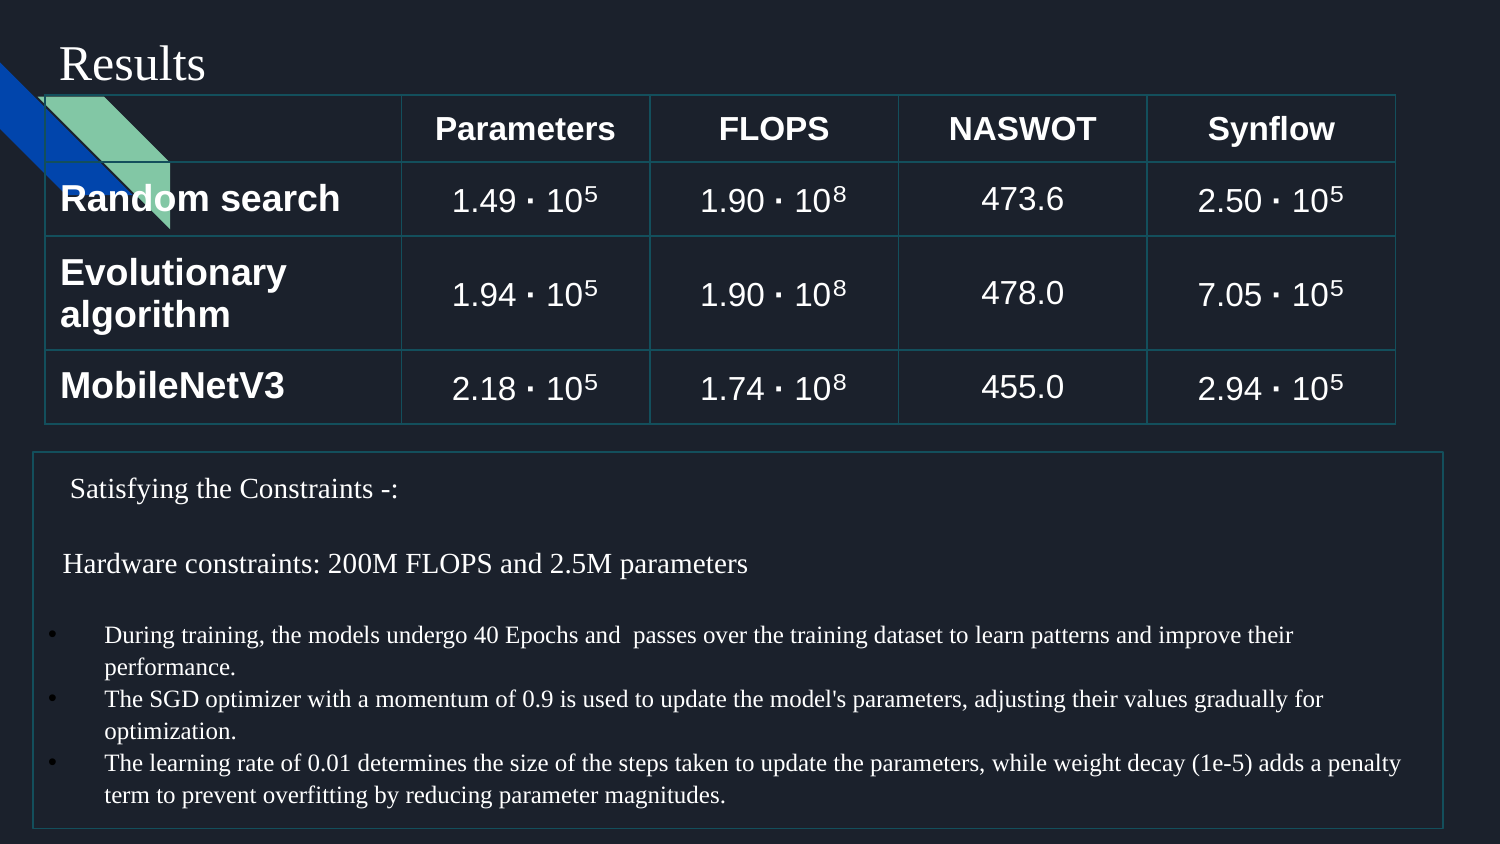

# Results
|  | Parameters | FLOPS | NASWOT | Synflow |
| --- | --- | --- | --- | --- |
| Random search | 1.49 · 10⁵ | 1.90 · 10⁸ | 473.6 | 2.50 · 10⁵ |
| Evolutionary algorithm | 1.94 · 10⁵ | 1.90 · 10⁸ | 478.0 | 7.05 · 10⁵ |
| MobileNetV3 | 2.18 · 10⁵ | 1.74 · 10⁸ | 455.0 | 2.94 · 10⁵ |
   Satisfying the Constraints -:

  Hardware constraints: 200M FLOPS and 2.5M parameters

During training, the models undergo 40 Epochs and  passes over the training dataset to learn patterns and improve their performance.
The SGD optimizer with a momentum of 0.9 is used to update the model's parameters, adjusting their values gradually for optimization.
The learning rate of 0.01 determines the size of the steps taken to update the parameters, while weight decay (1e-5) adds a penalty term to prevent overfitting by reducing parameter magnitudes.